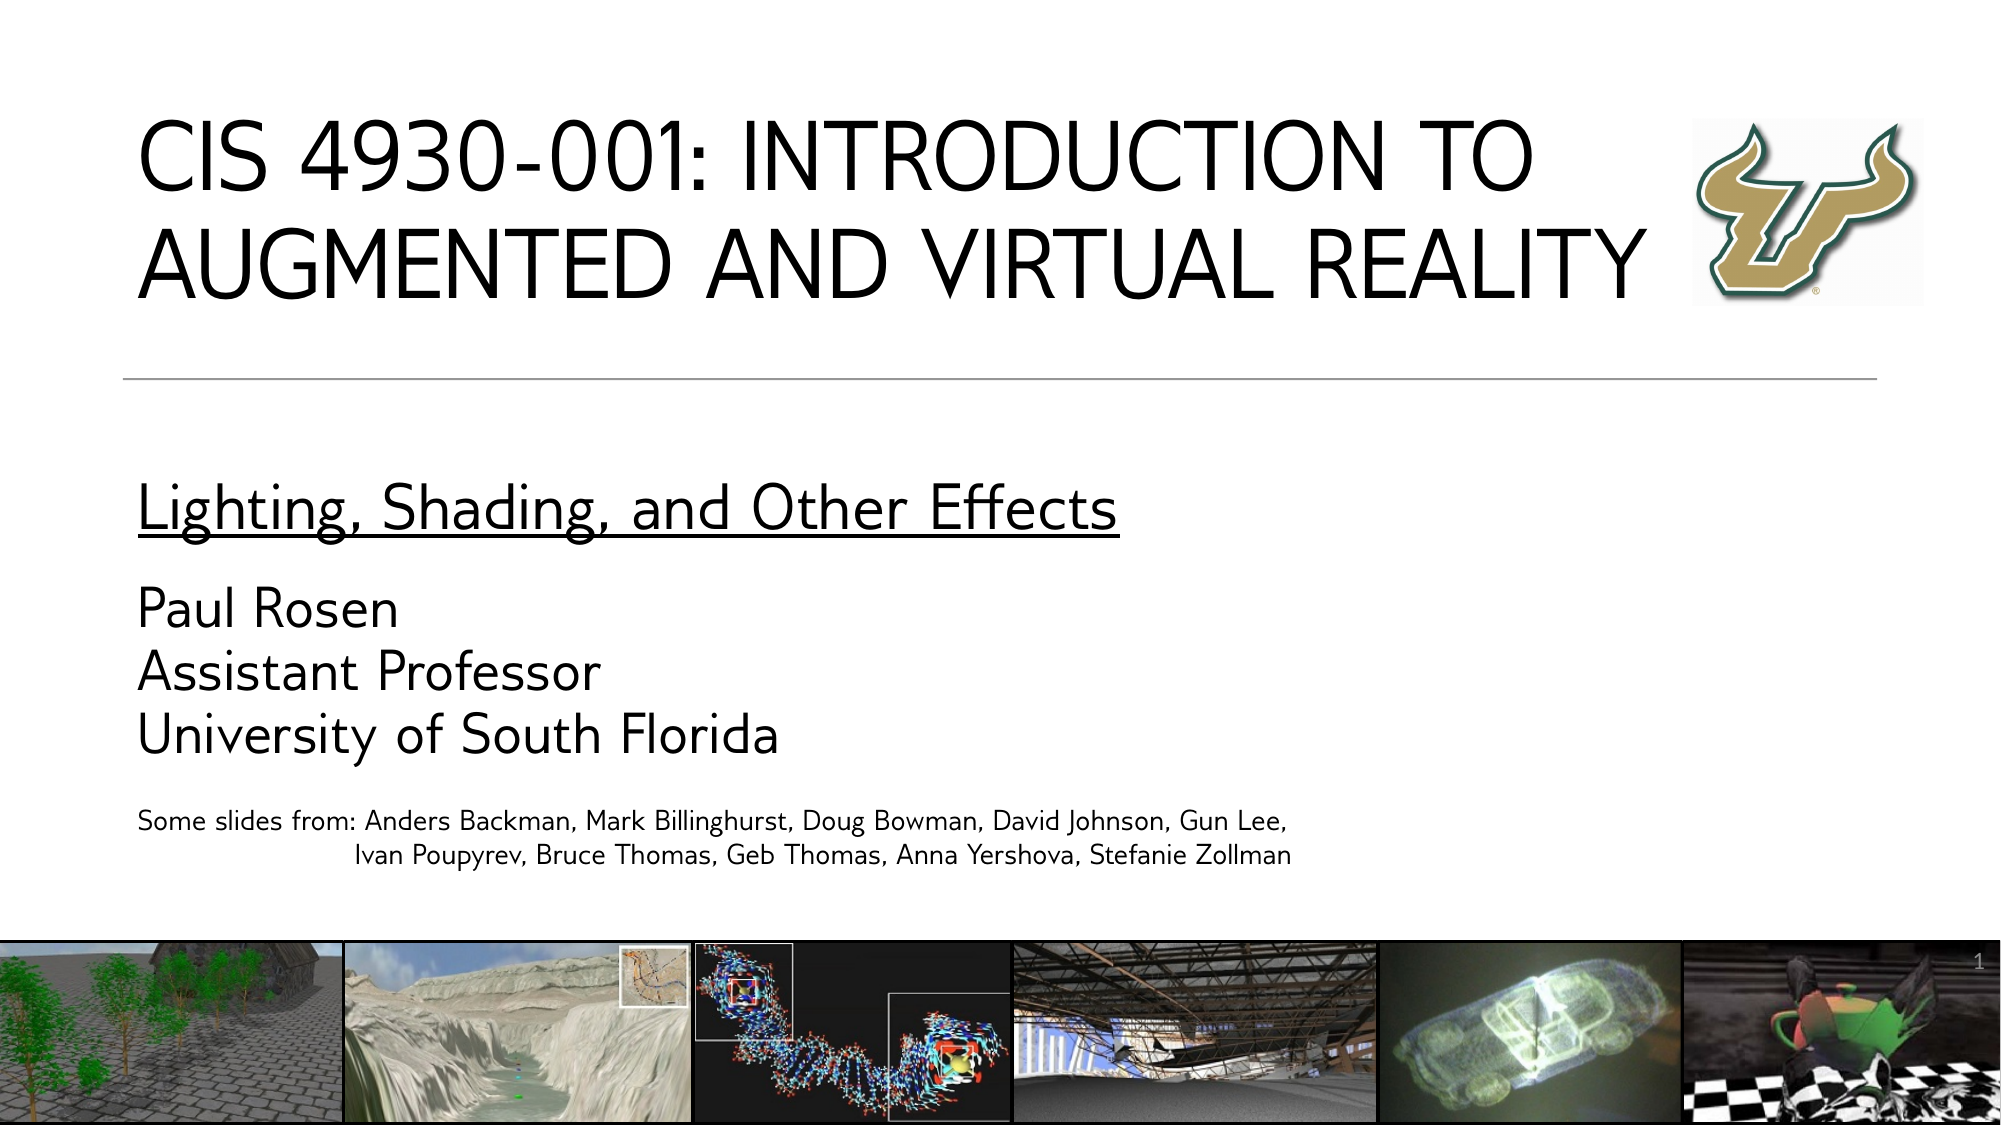

# CIS 4930-001: Introduction to Augmented and Virtual Reality
Lighting, Shading, and Other Effects
1